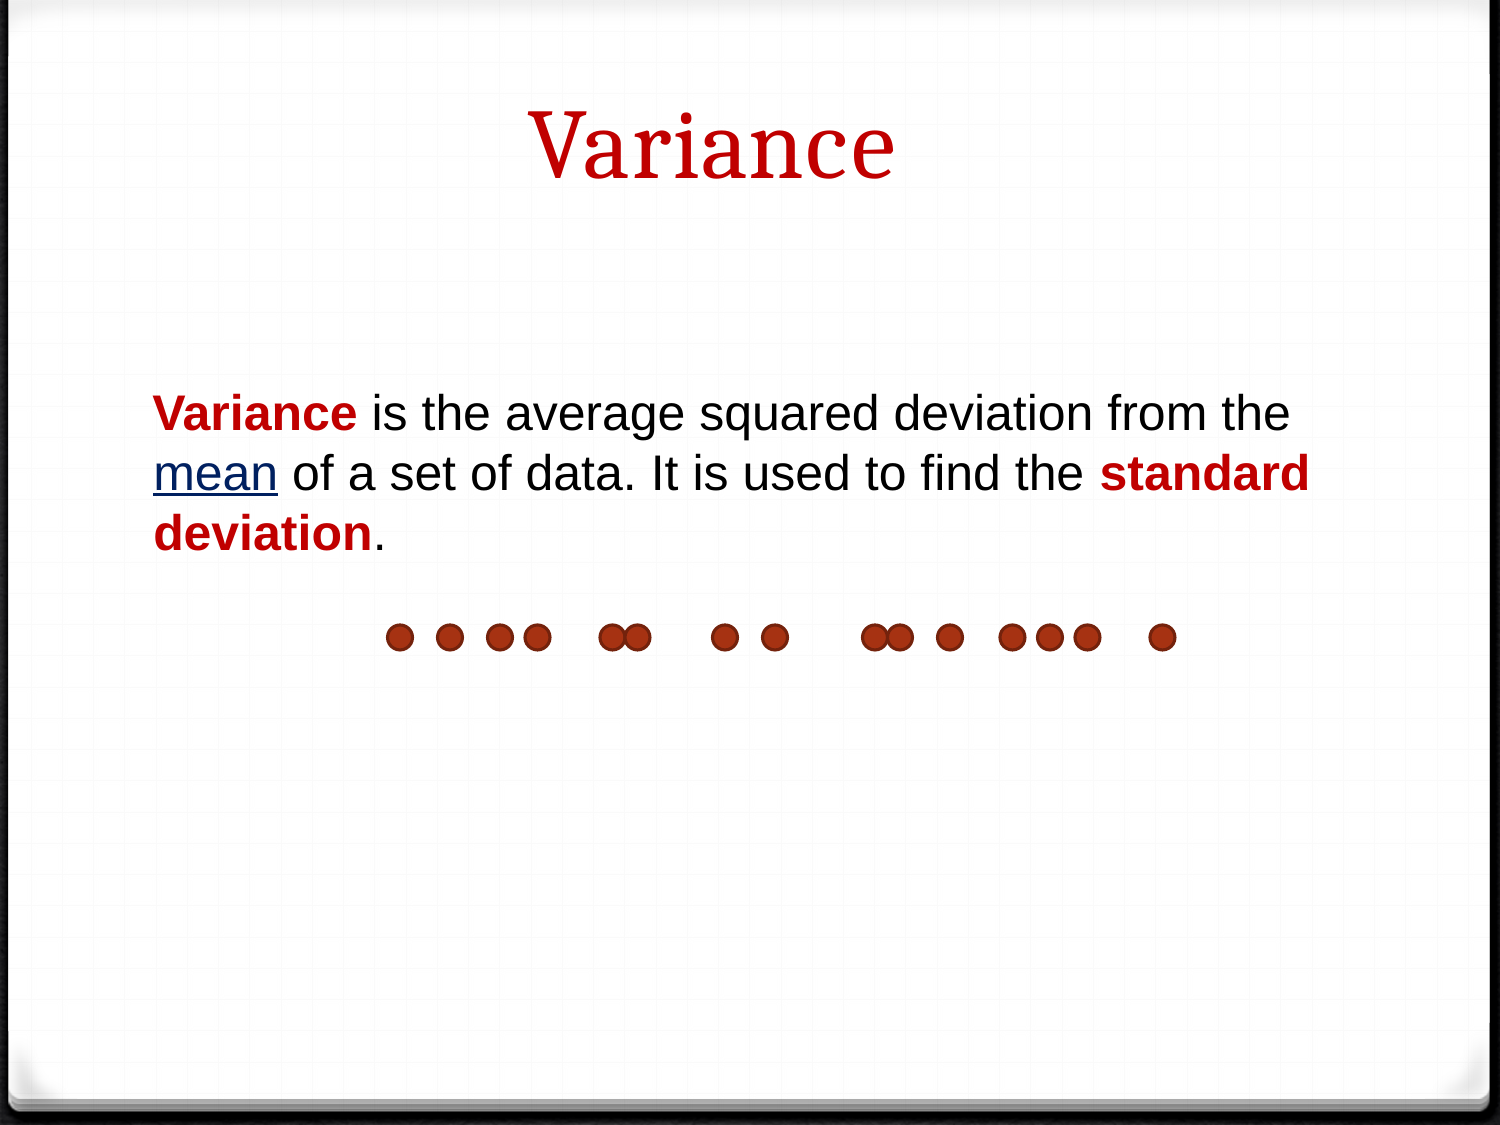

# Variance
Variance is the average squared deviation from the mean of a set of data. It is used to find the standard deviation.